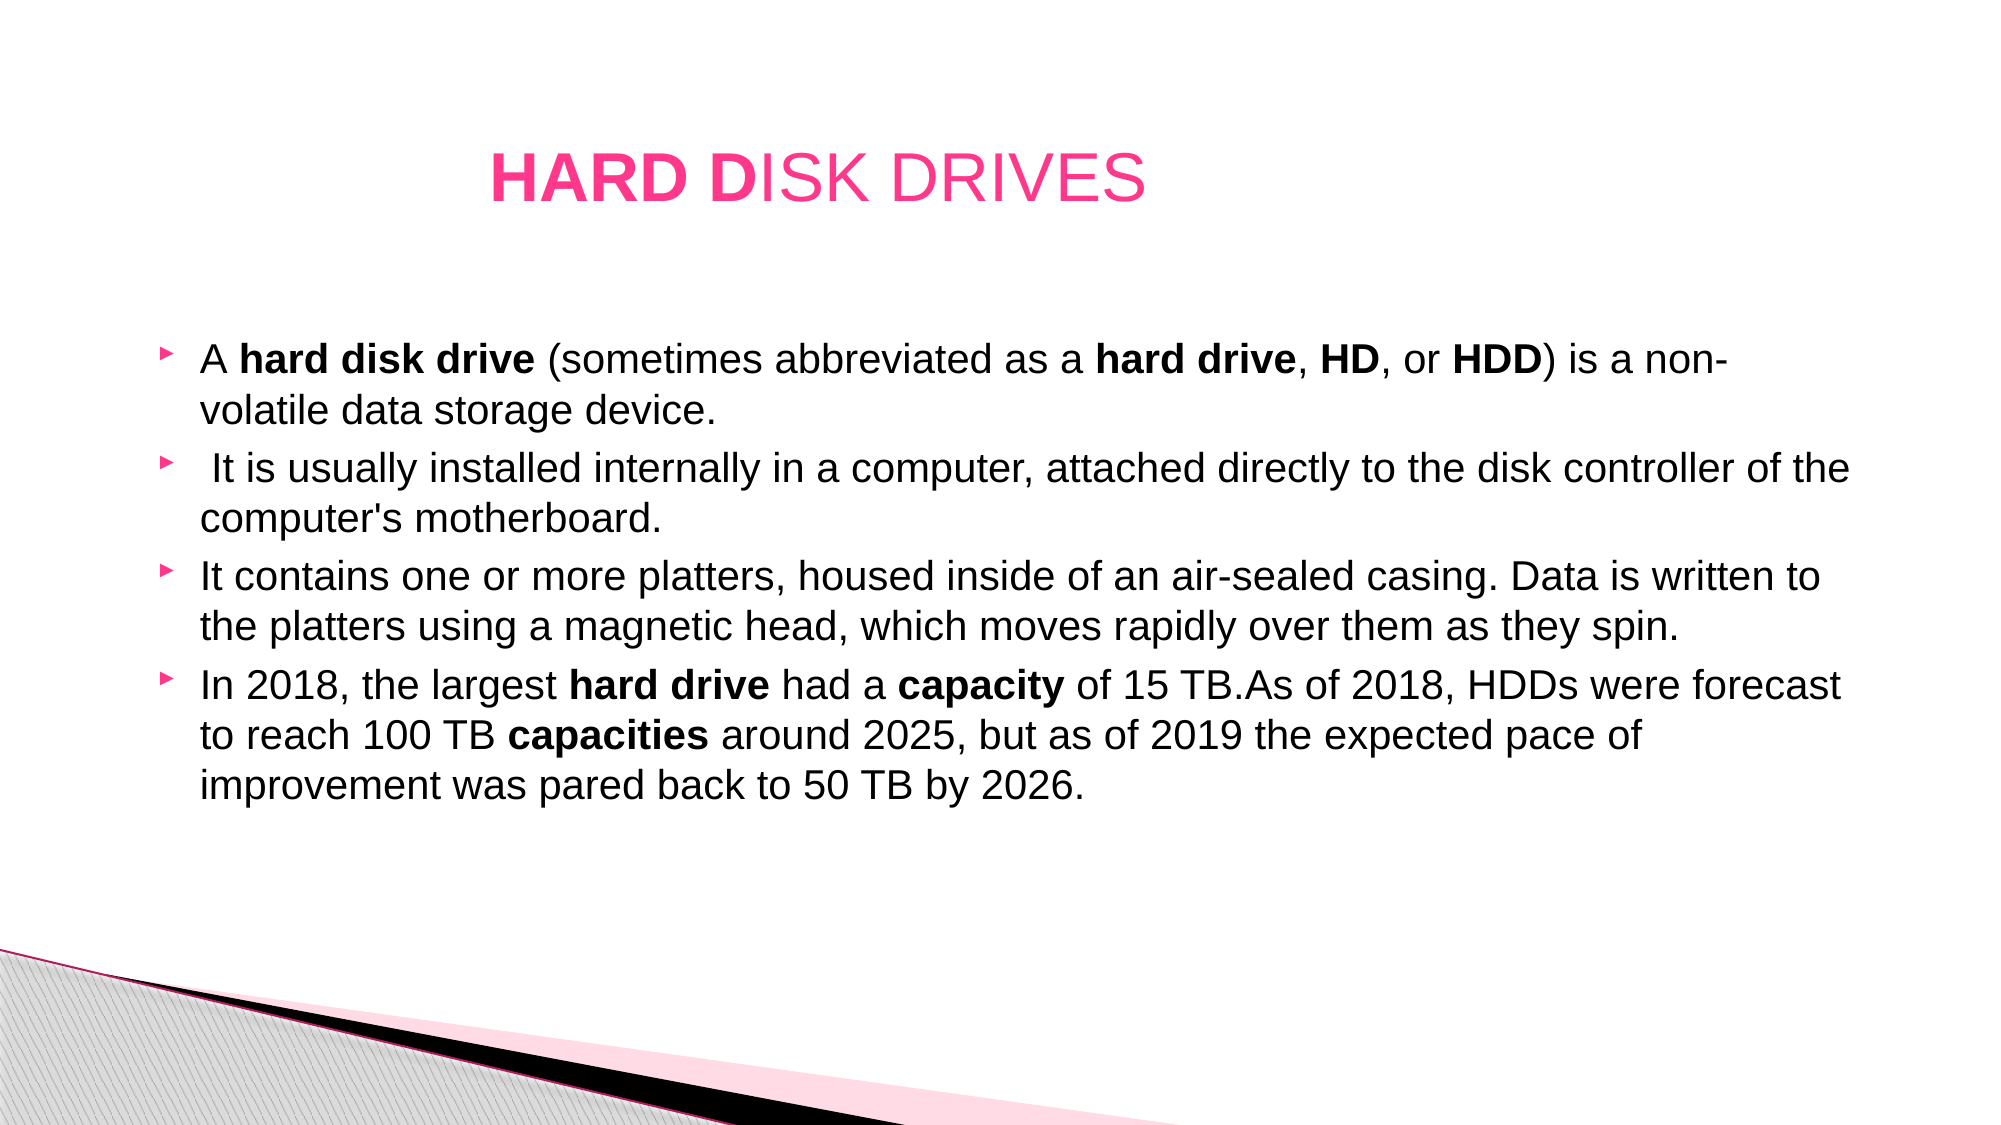

HARD DISK DRIVES
A hard disk drive (sometimes abbreviated as a hard drive, HD, or HDD) is a non-volatile data storage device.
 It is usually installed internally in a computer, attached directly to the disk controller of the computer's motherboard.
It contains one or more platters, housed inside of an air-sealed casing. Data is written to the platters using a magnetic head, which moves rapidly over them as they spin.
In 2018, the largest hard drive had a capacity of 15 TB.As of 2018, HDDs were forecast to reach 100 TB capacities around 2025, but as of 2019 the expected pace of improvement was pared back to 50 TB by 2026.